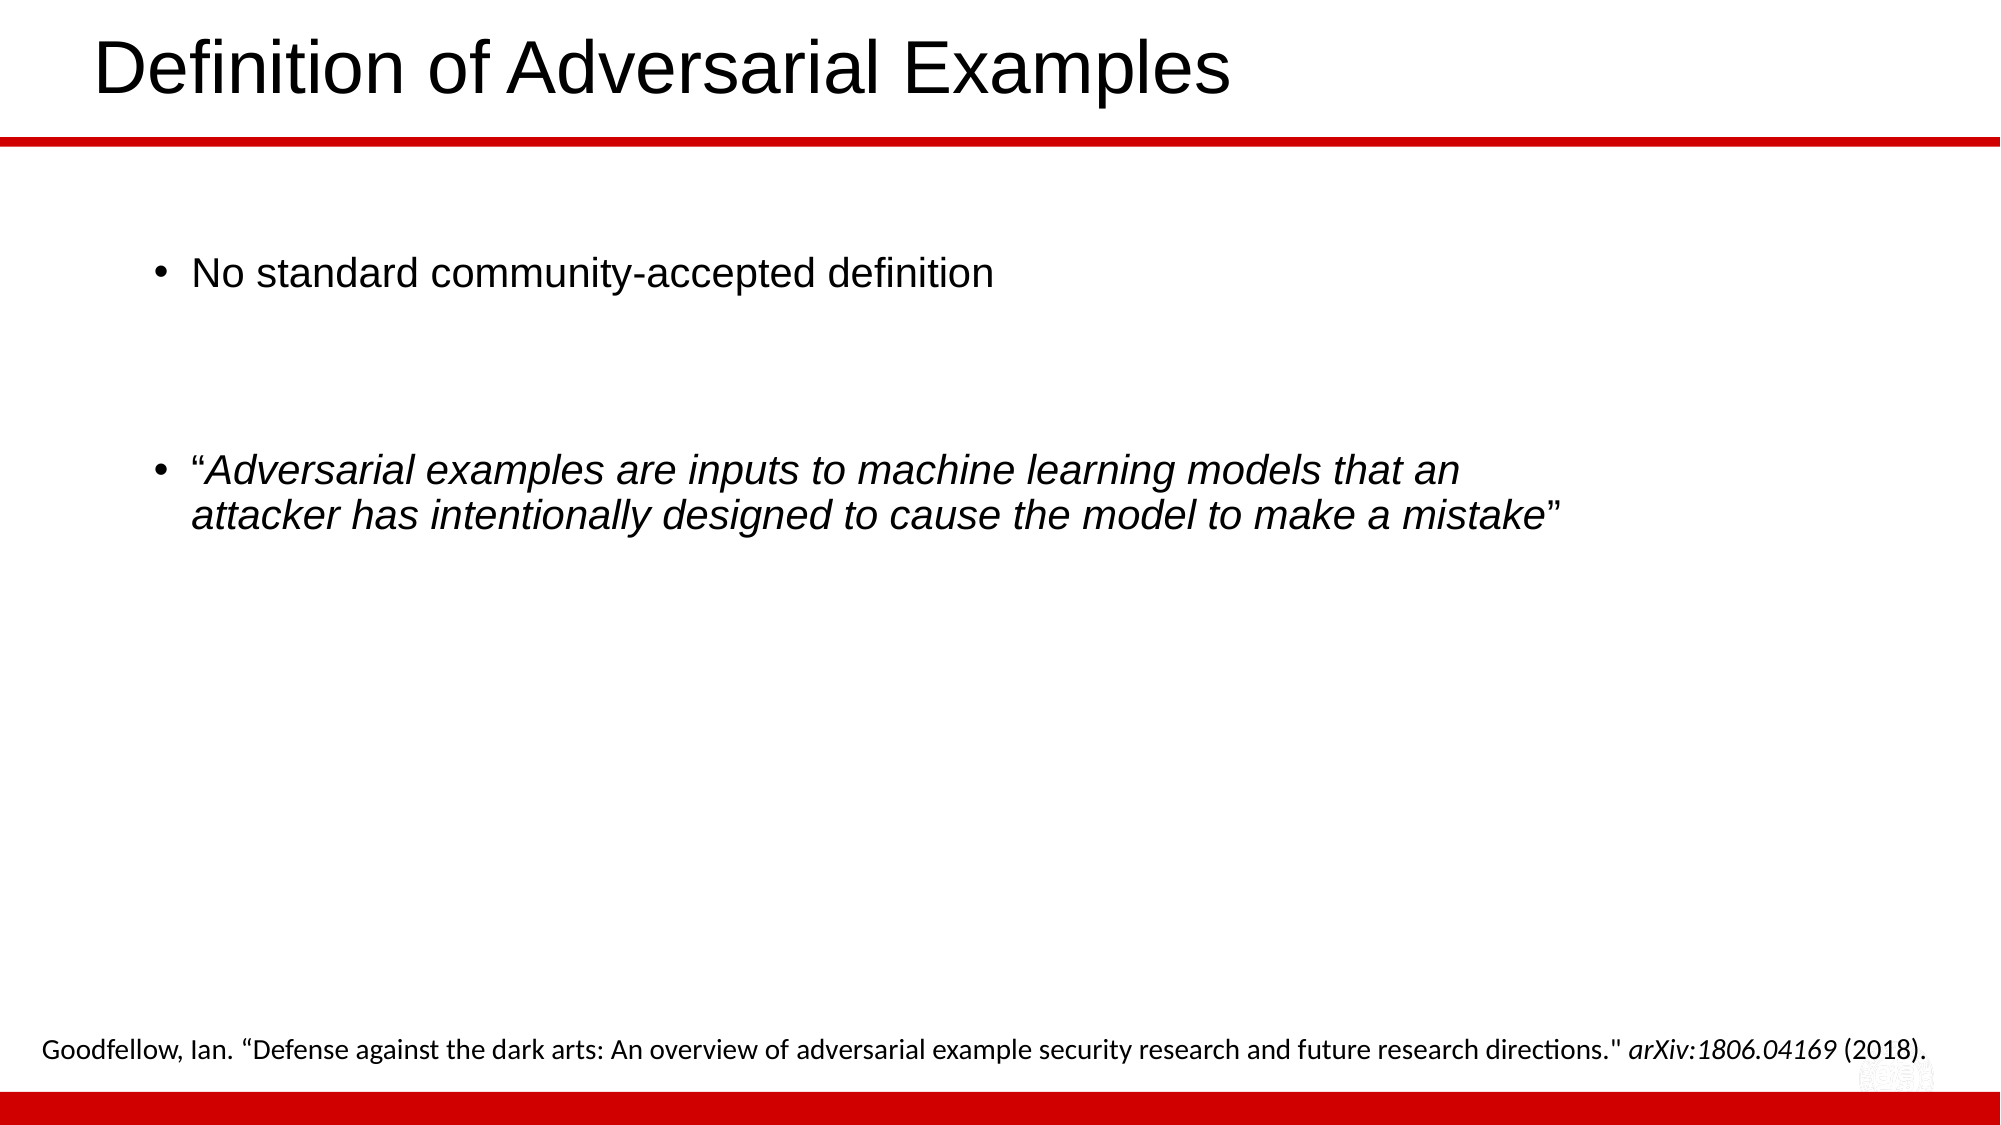

# Definition of Adversarial Examples
No standard community-accepted definition

“Adversarial examples are inputs to machine learning models that an attacker has intentionally designed to cause the model to make a mistake”
Goodfellow, Ian. “Defense against the dark arts: An overview of adversarial example security research and future research directions." arXiv:1806.04169 (2018).